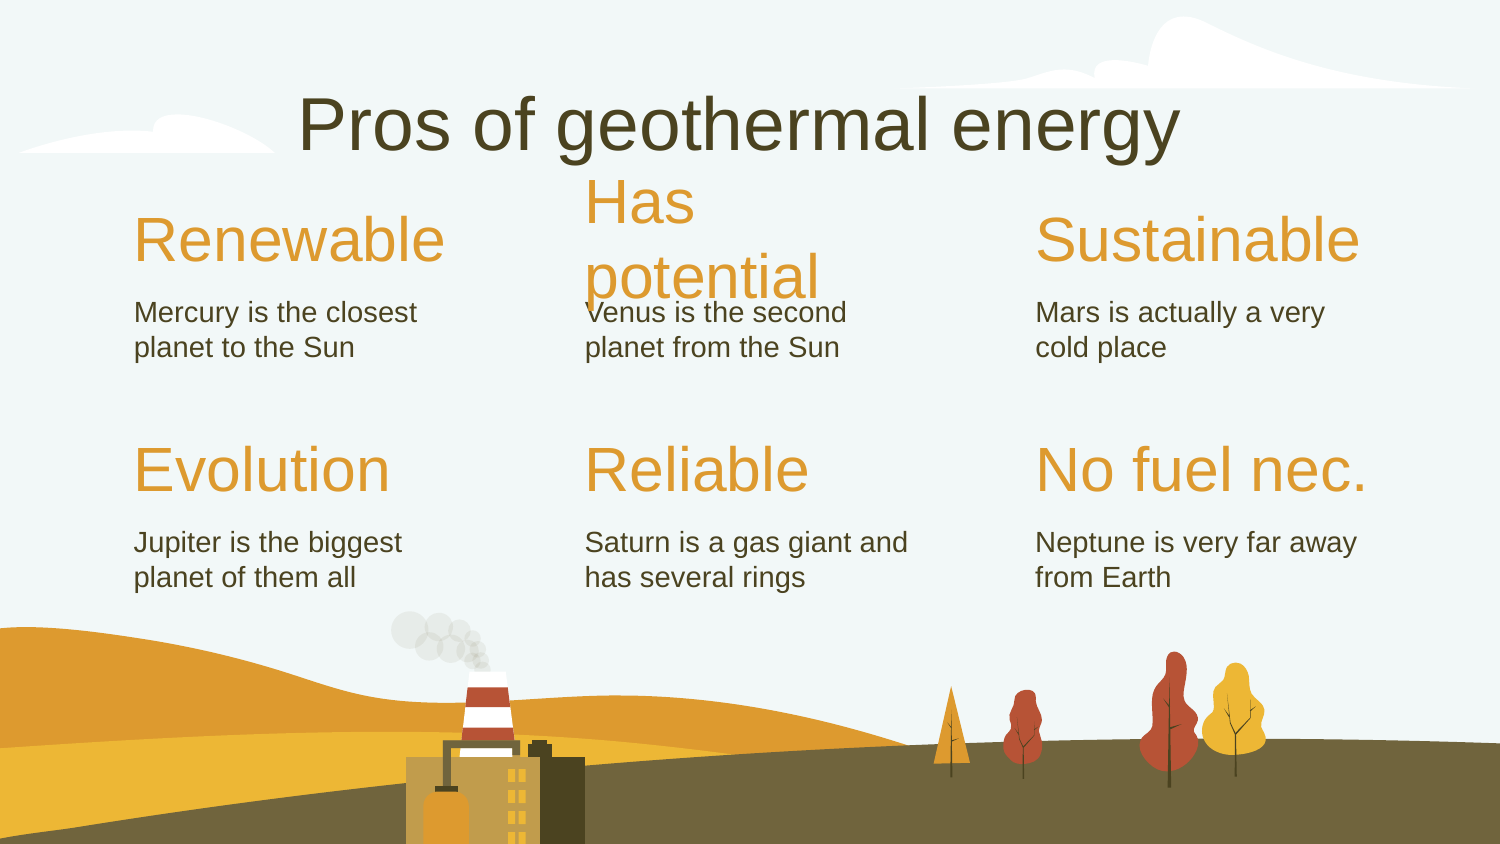

# Pros of geothermal energy
Renewable
Has potential
Sustainable
Mercury is the closest planet to the Sun
Venus is the second planet from the Sun
Mars is actually a very cold place
Evolution
Reliable
No fuel nec.
Jupiter is the biggest planet of them all
Saturn is a gas giant and has several rings
Neptune is very far away from Earth